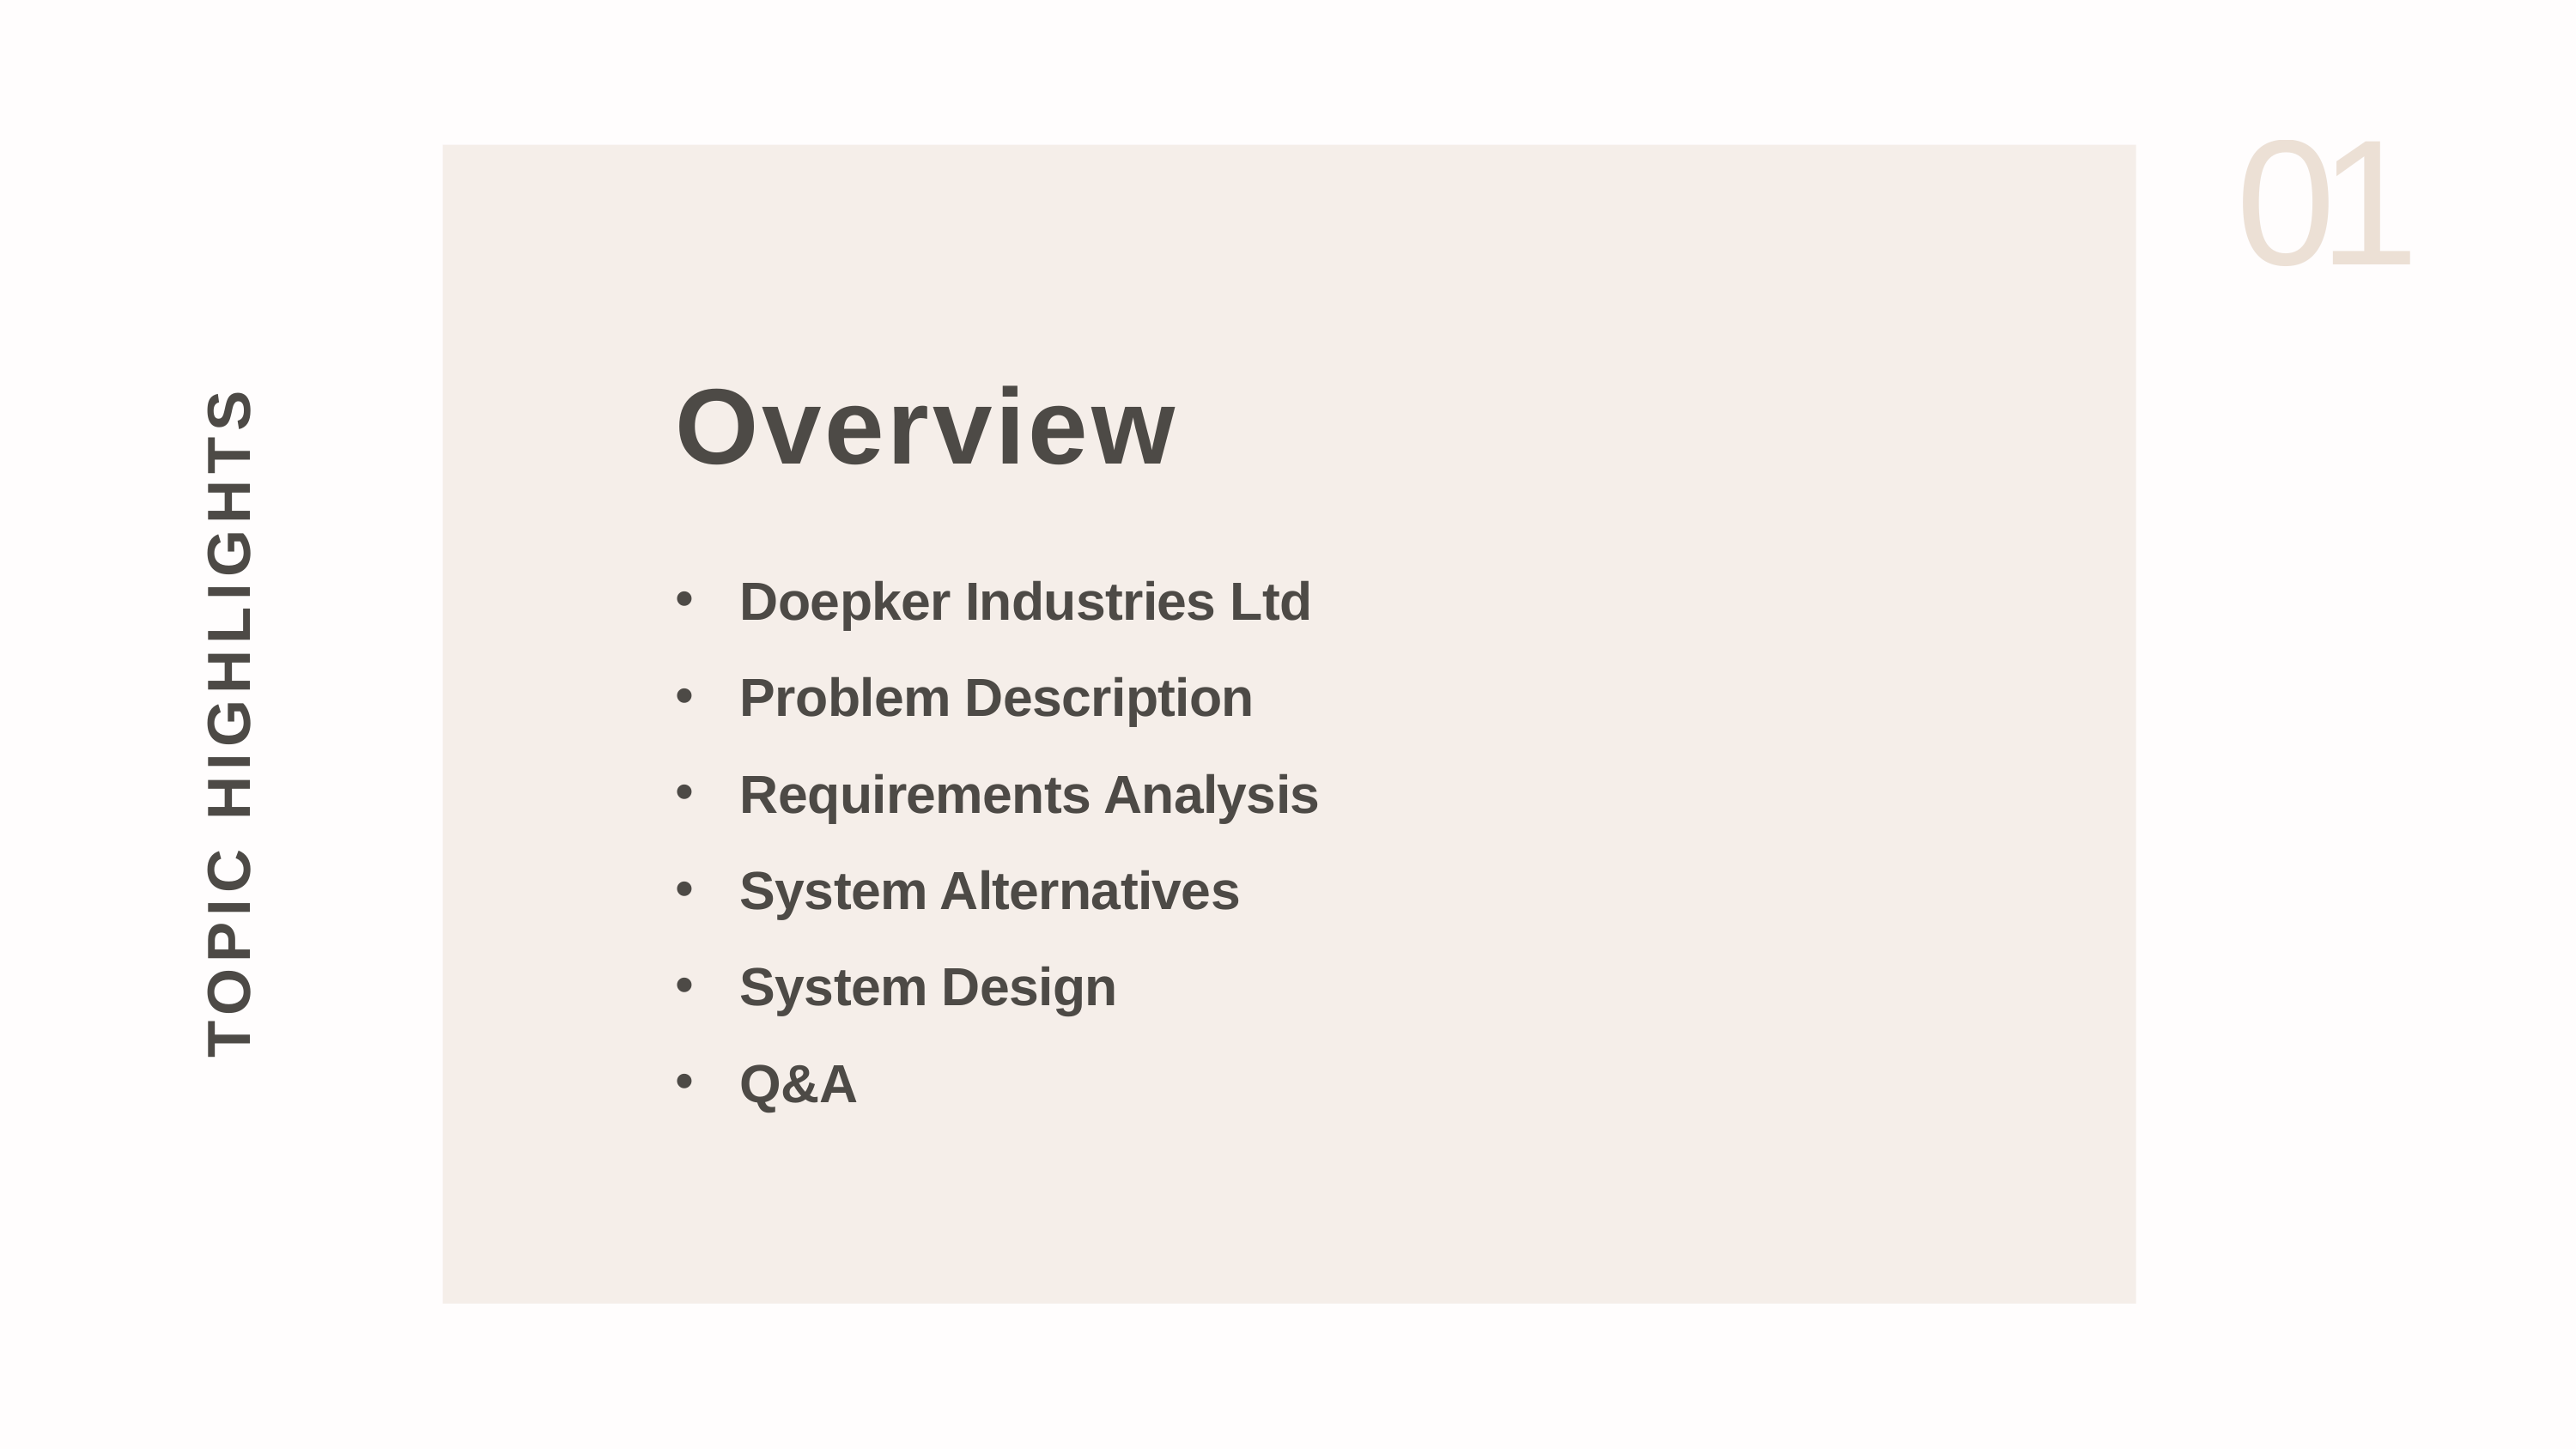

01

Overview
Doepker Industries Ltd
Problem Description
Requirements Analysis
System Alternatives
System Design
Q&A
TOPIC HIGHLIGHTS